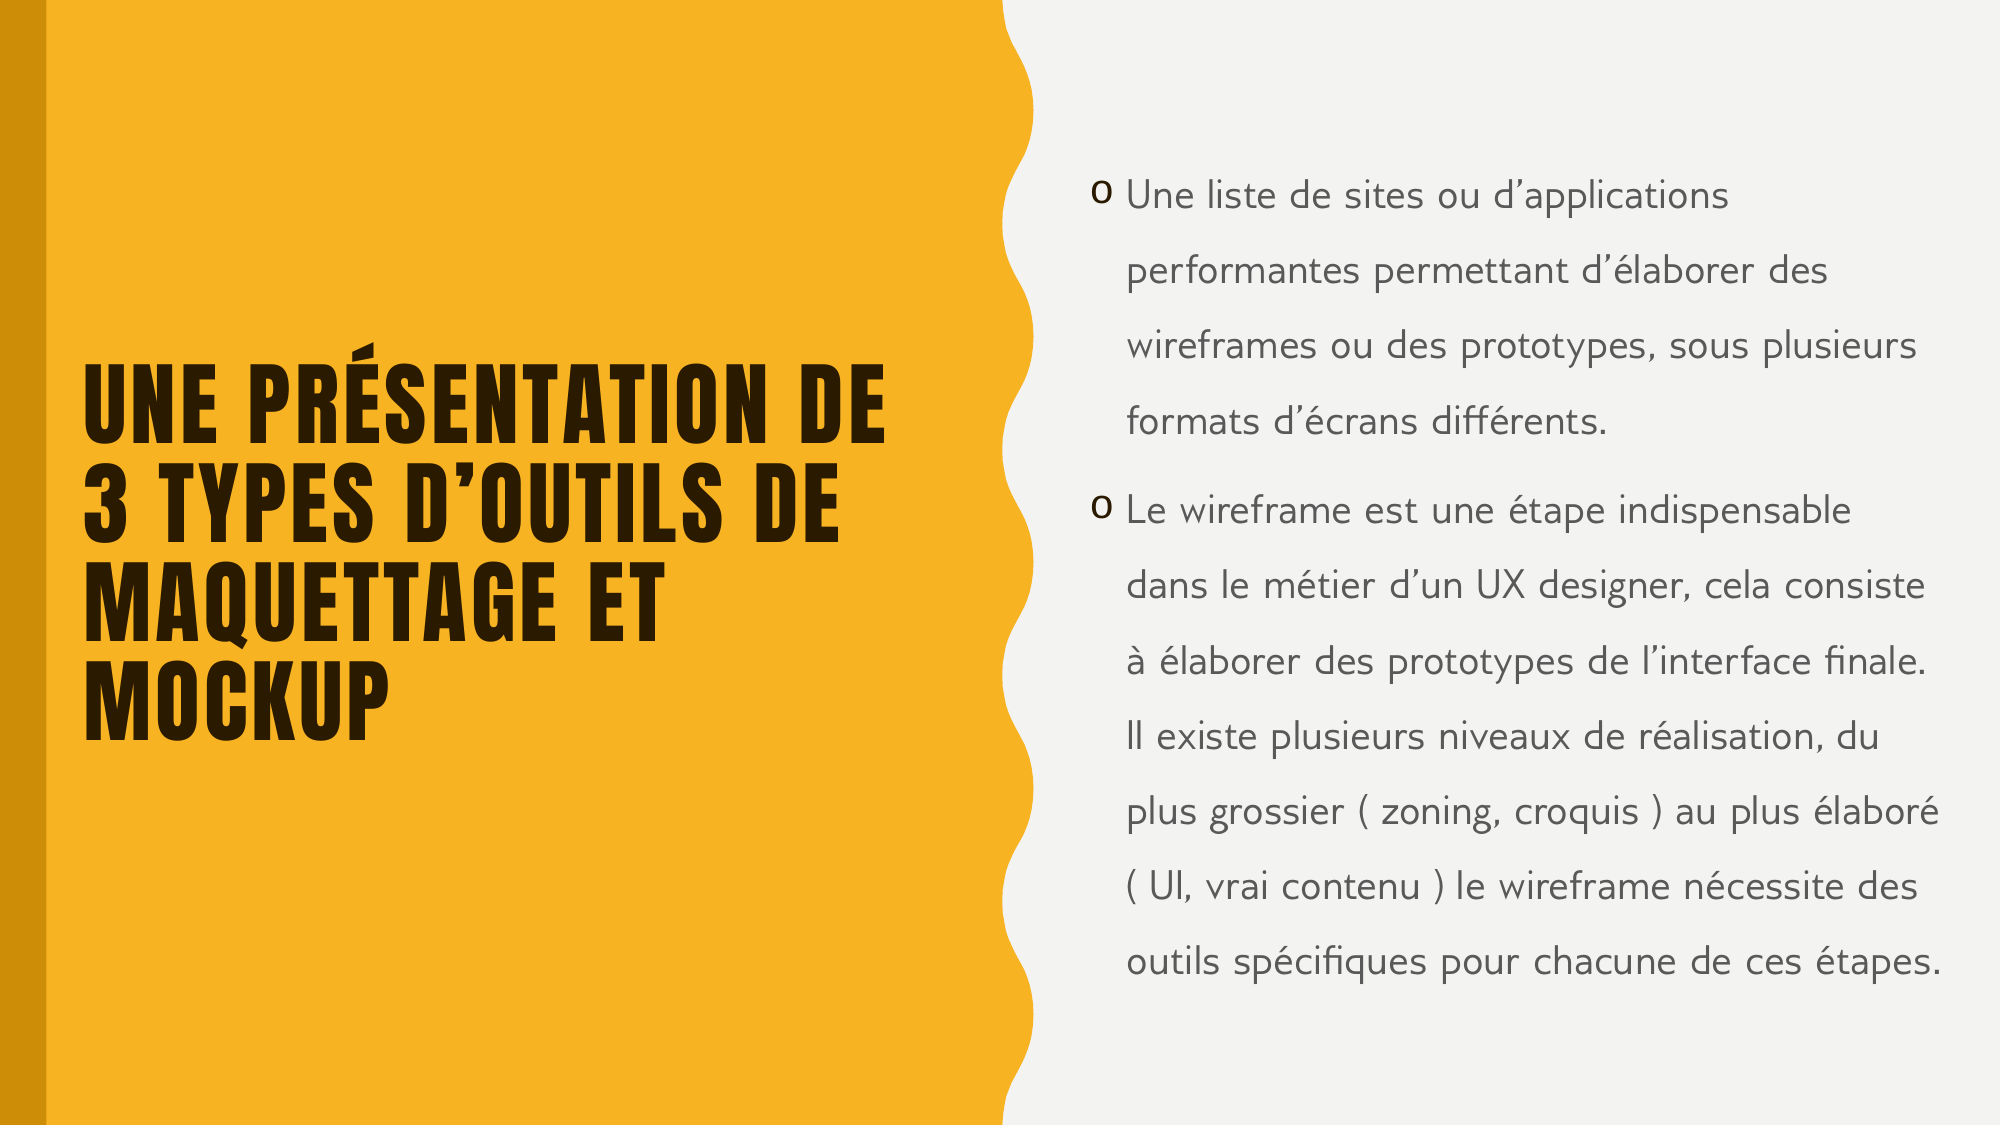

Une liste de sites ou d’applications performantes permettant d’élaborer des wireframes ou des prototypes, sous plusieurs formats d’écrans différents.
Le wireframe est une étape indispensable dans le métier d’un UX designer, cela consiste à élaborer des prototypes de l’interface finale. Il existe plusieurs niveaux de réalisation, du plus grossier ( zoning, croquis ) au plus élaboré ( UI, vrai contenu ) le wireframe nécessite des outils spécifiques pour chacune de ces étapes.
# une présentation de 3 types d’outils de maquettage et mockup